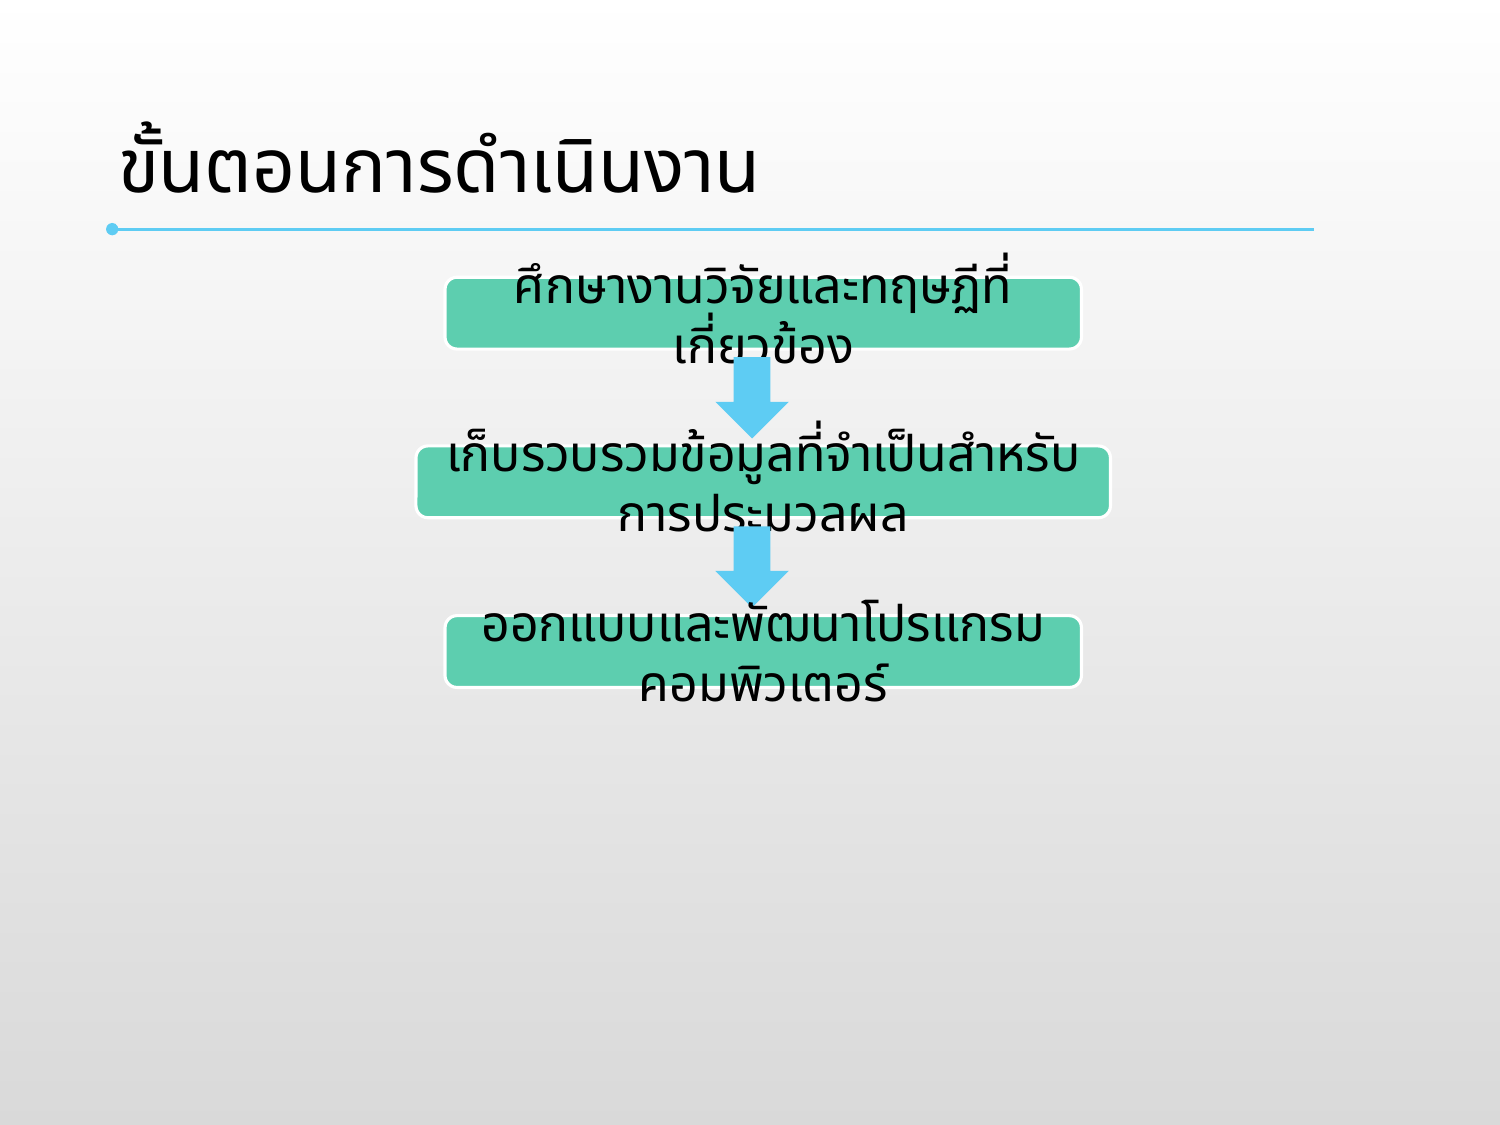

# ขั้นตอนการดำเนินงาน
ศึกษางานวิจัยและทฤษฏีที่เกี่ยวข้อง

เก็บรวบรวมข้อมูลที่จำเป็นสำหรับการประมวลผล

ออกแบบและพัฒนาโปรแกรมคอมพิวเตอร์